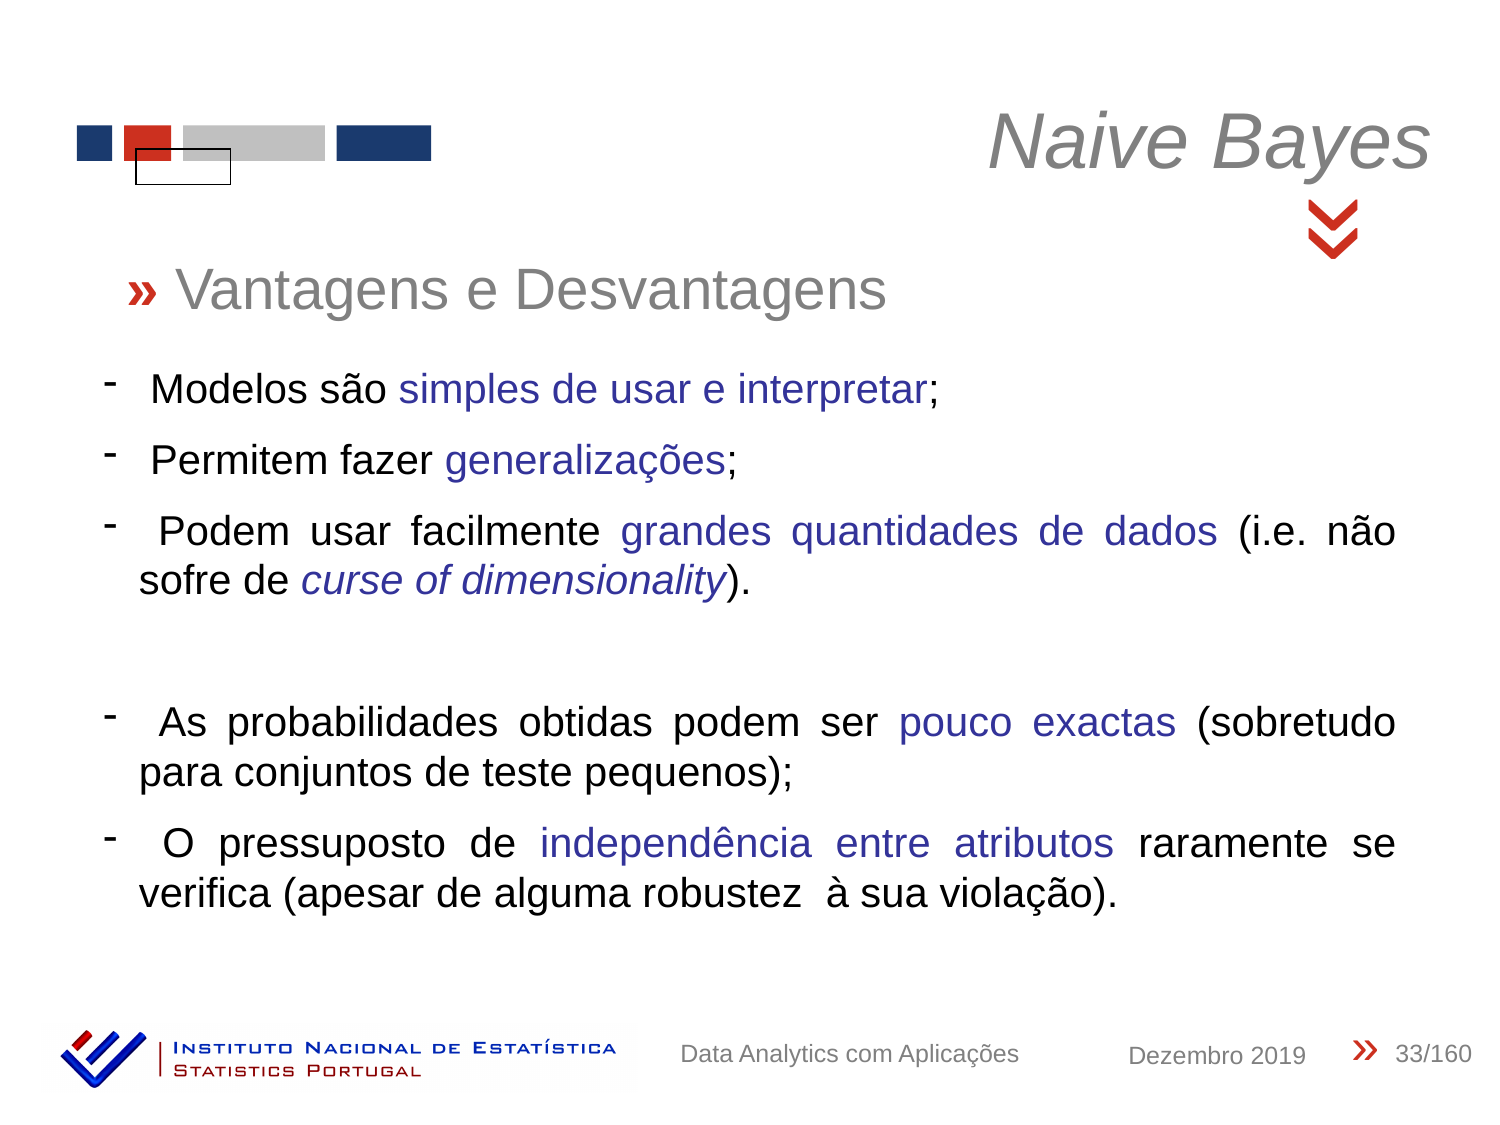

Naive Bayes
«
» Vantagens e Desvantagens
 Modelos são simples de usar e interpretar;
 Permitem fazer generalizações;
 Podem usar facilmente grandes quantidades de dados (i.e. não sofre de curse of dimensionality).

 As probabilidades obtidas podem ser pouco exactas (sobretudo para conjuntos de teste pequenos);
 O pressuposto de independência entre atributos raramente se verifica (apesar de alguma robustez  à sua violação).
33